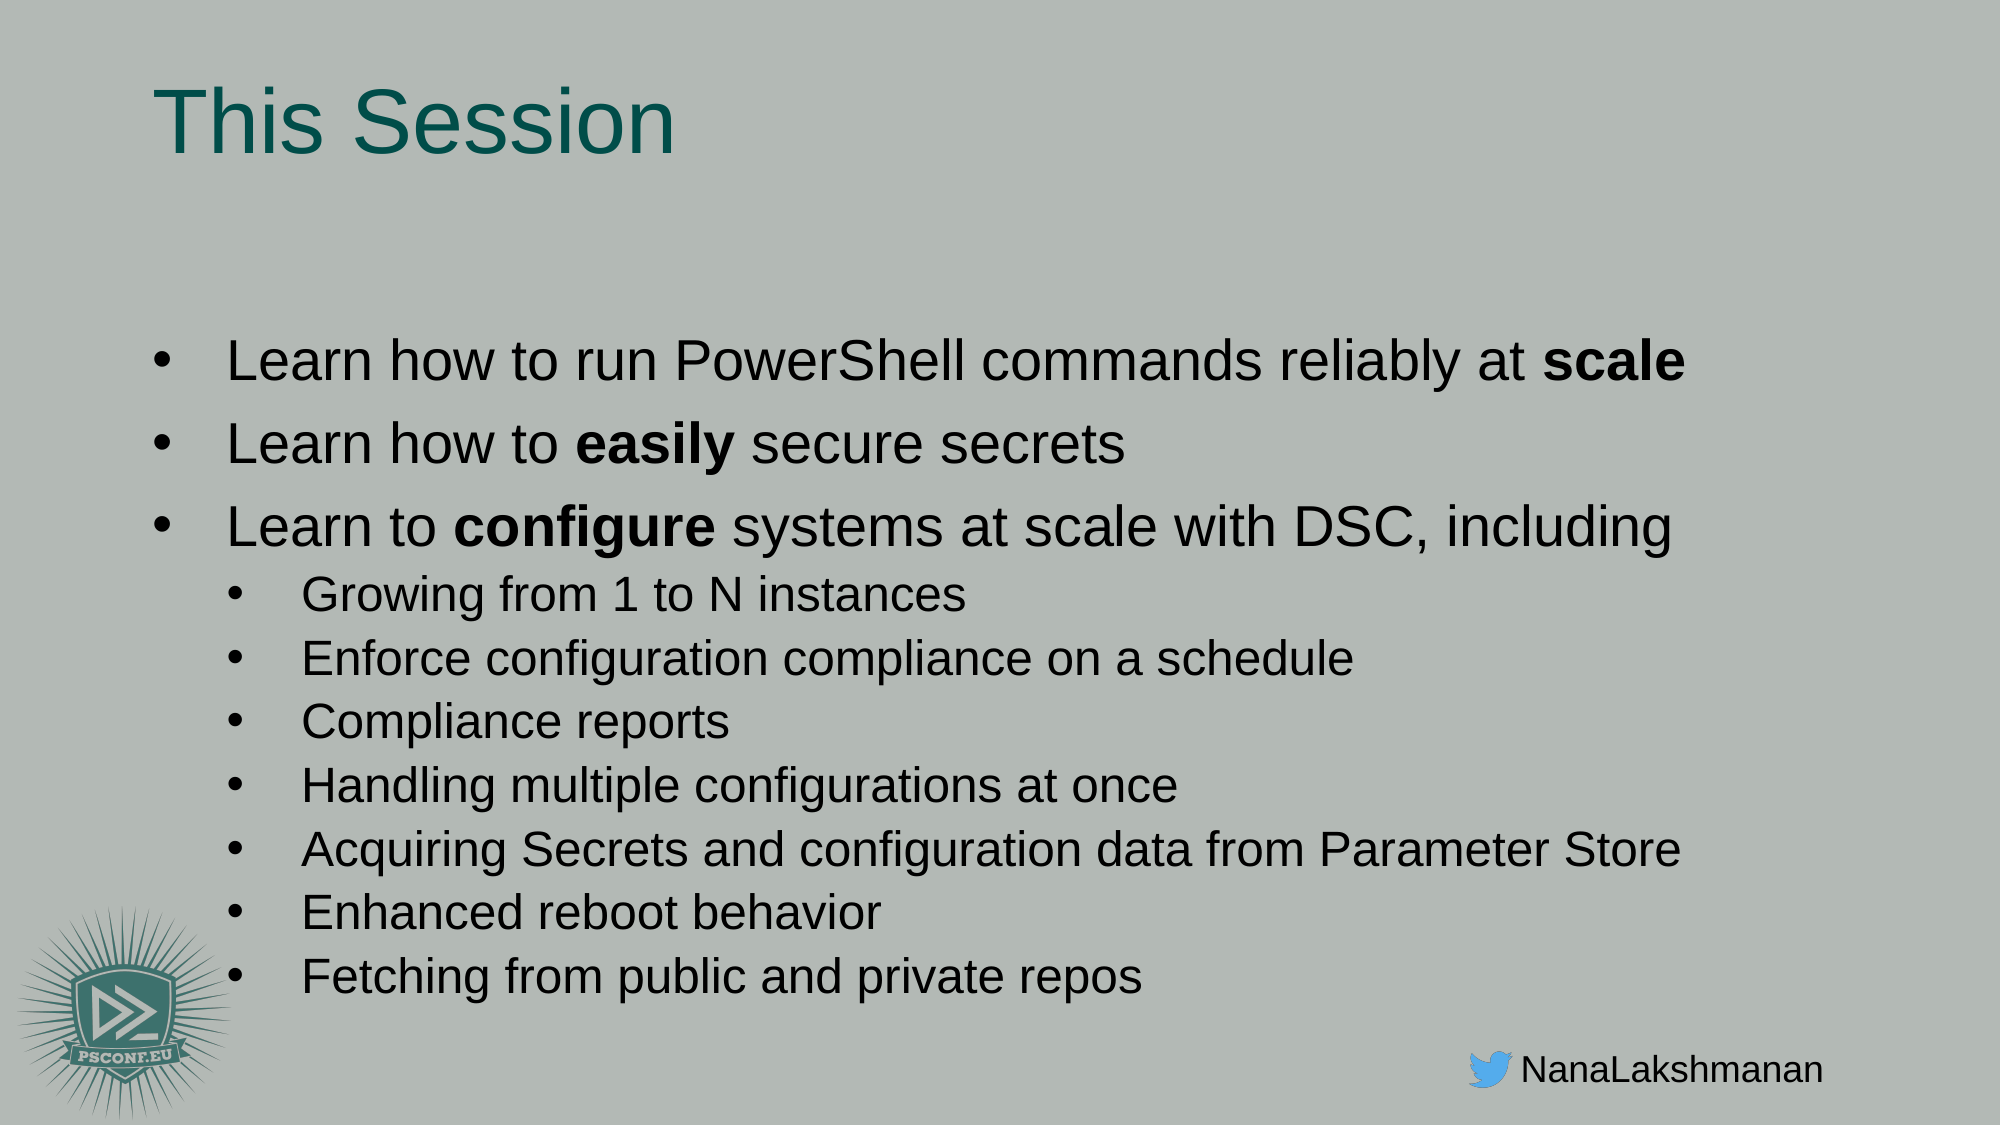

# This Session

Learn how to run PowerShell commands reliably at scale
Learn how to easily secure secrets
Learn to configure systems at scale with DSC, including
Growing from 1 to N instances
Enforce configuration compliance on a schedule
Compliance reports
Handling multiple configurations at once
Acquiring Secrets and configuration data from Parameter Store
Enhanced reboot behavior
Fetching from public and private repos

NanaLakshmanan